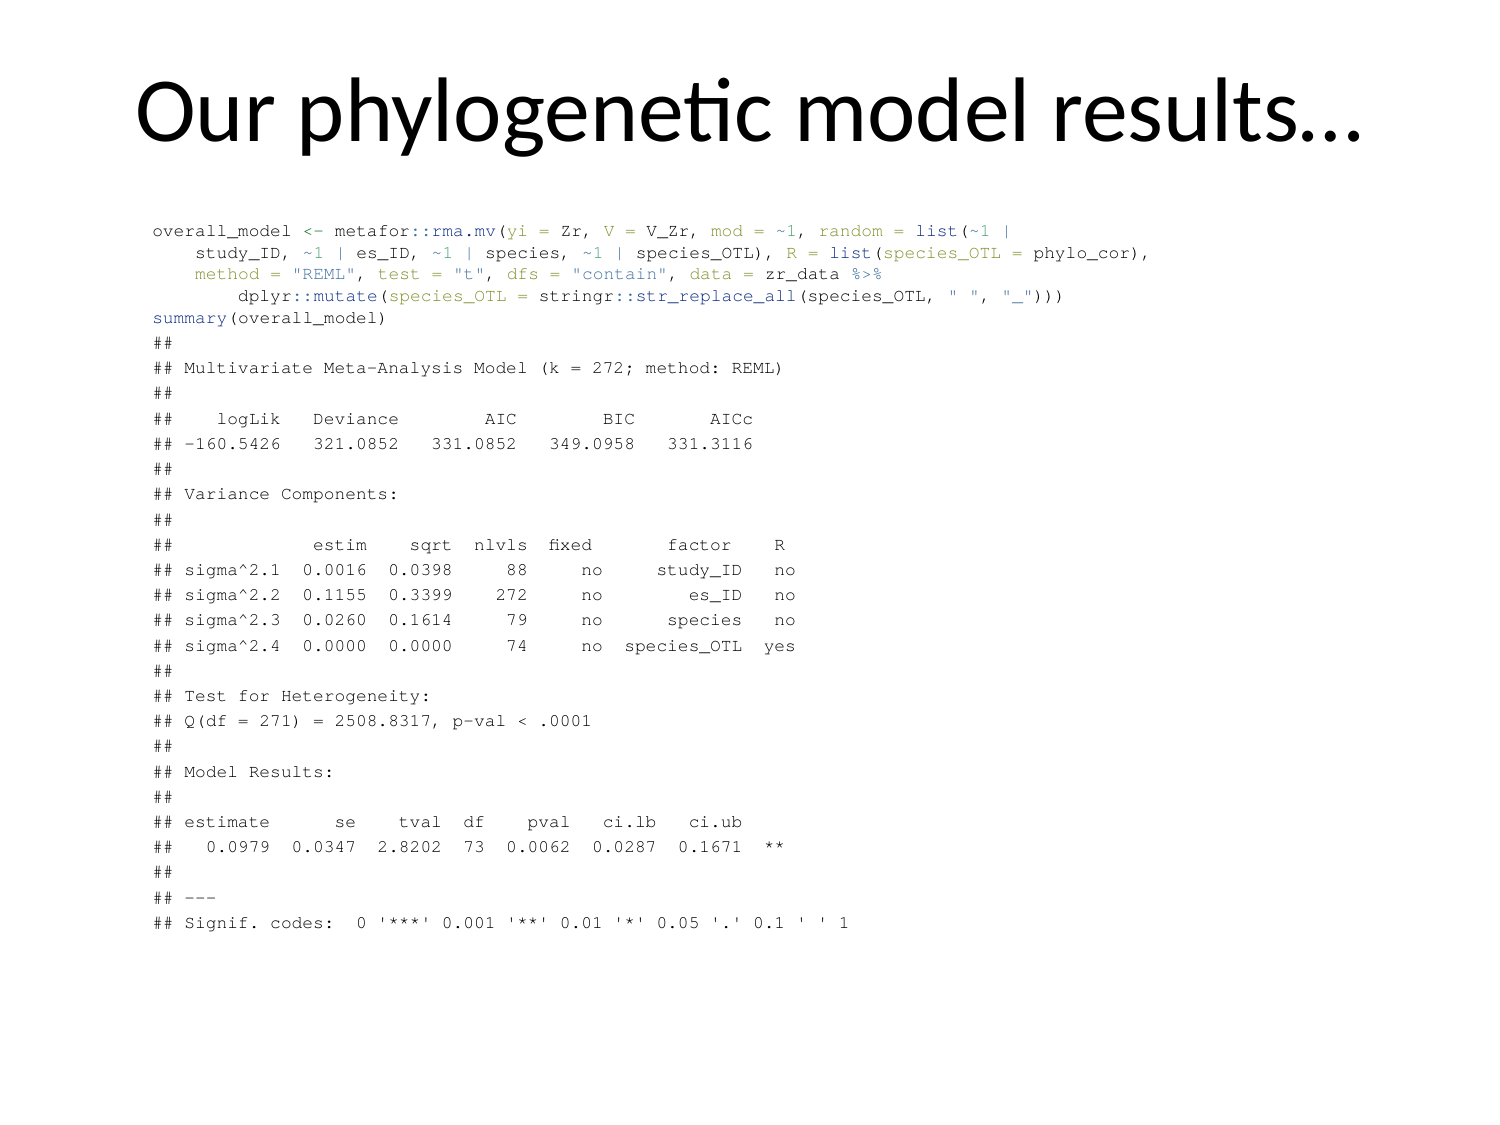

Our phylogenetic model results…
overall_model <- metafor::rma.mv(yi = Zr, V = V_Zr, mod = ~1, random = list(~1 |
    study_ID, ~1 | es_ID, ~1 | species, ~1 | species_OTL), R = list(species_OTL = phylo_cor),
    method = "REML", test = "t", dfs = "contain", data = zr_data %>%
        dplyr::mutate(species_OTL = stringr::str_replace_all(species_OTL, " ", "_")))
summary(overall_model)
##
## Multivariate Meta-Analysis Model (k = 272; method: REML)
##
##    logLik   Deviance        AIC        BIC       AICc  ​
## -160.5426   321.0852   331.0852   349.0958   331.3116
##
## Variance Components:
##
##             estim    sqrt  nlvls  fixed       factor    R
## sigma^2.1  0.0016  0.0398     88     no     study_ID   no
## sigma^2.2  0.1155  0.3399    272     no        es_ID   no
## sigma^2.3  0.0260  0.1614     79     no      species   no
## sigma^2.4  0.0000  0.0000     74     no  species_OTL  yes
##
## Test for Heterogeneity:
## Q(df = 271) = 2508.8317, p-val < .0001
##
## Model Results:
##
## estimate      se    tval  df    pval   ci.lb   ci.ub    ​
##   0.0979  0.0347  2.8202  73  0.0062  0.0287  0.1671  **
##
## ---
## Signif. codes:  0 '***' 0.001 '**' 0.01 '*' 0.05 '.' 0.1 ' ' 1